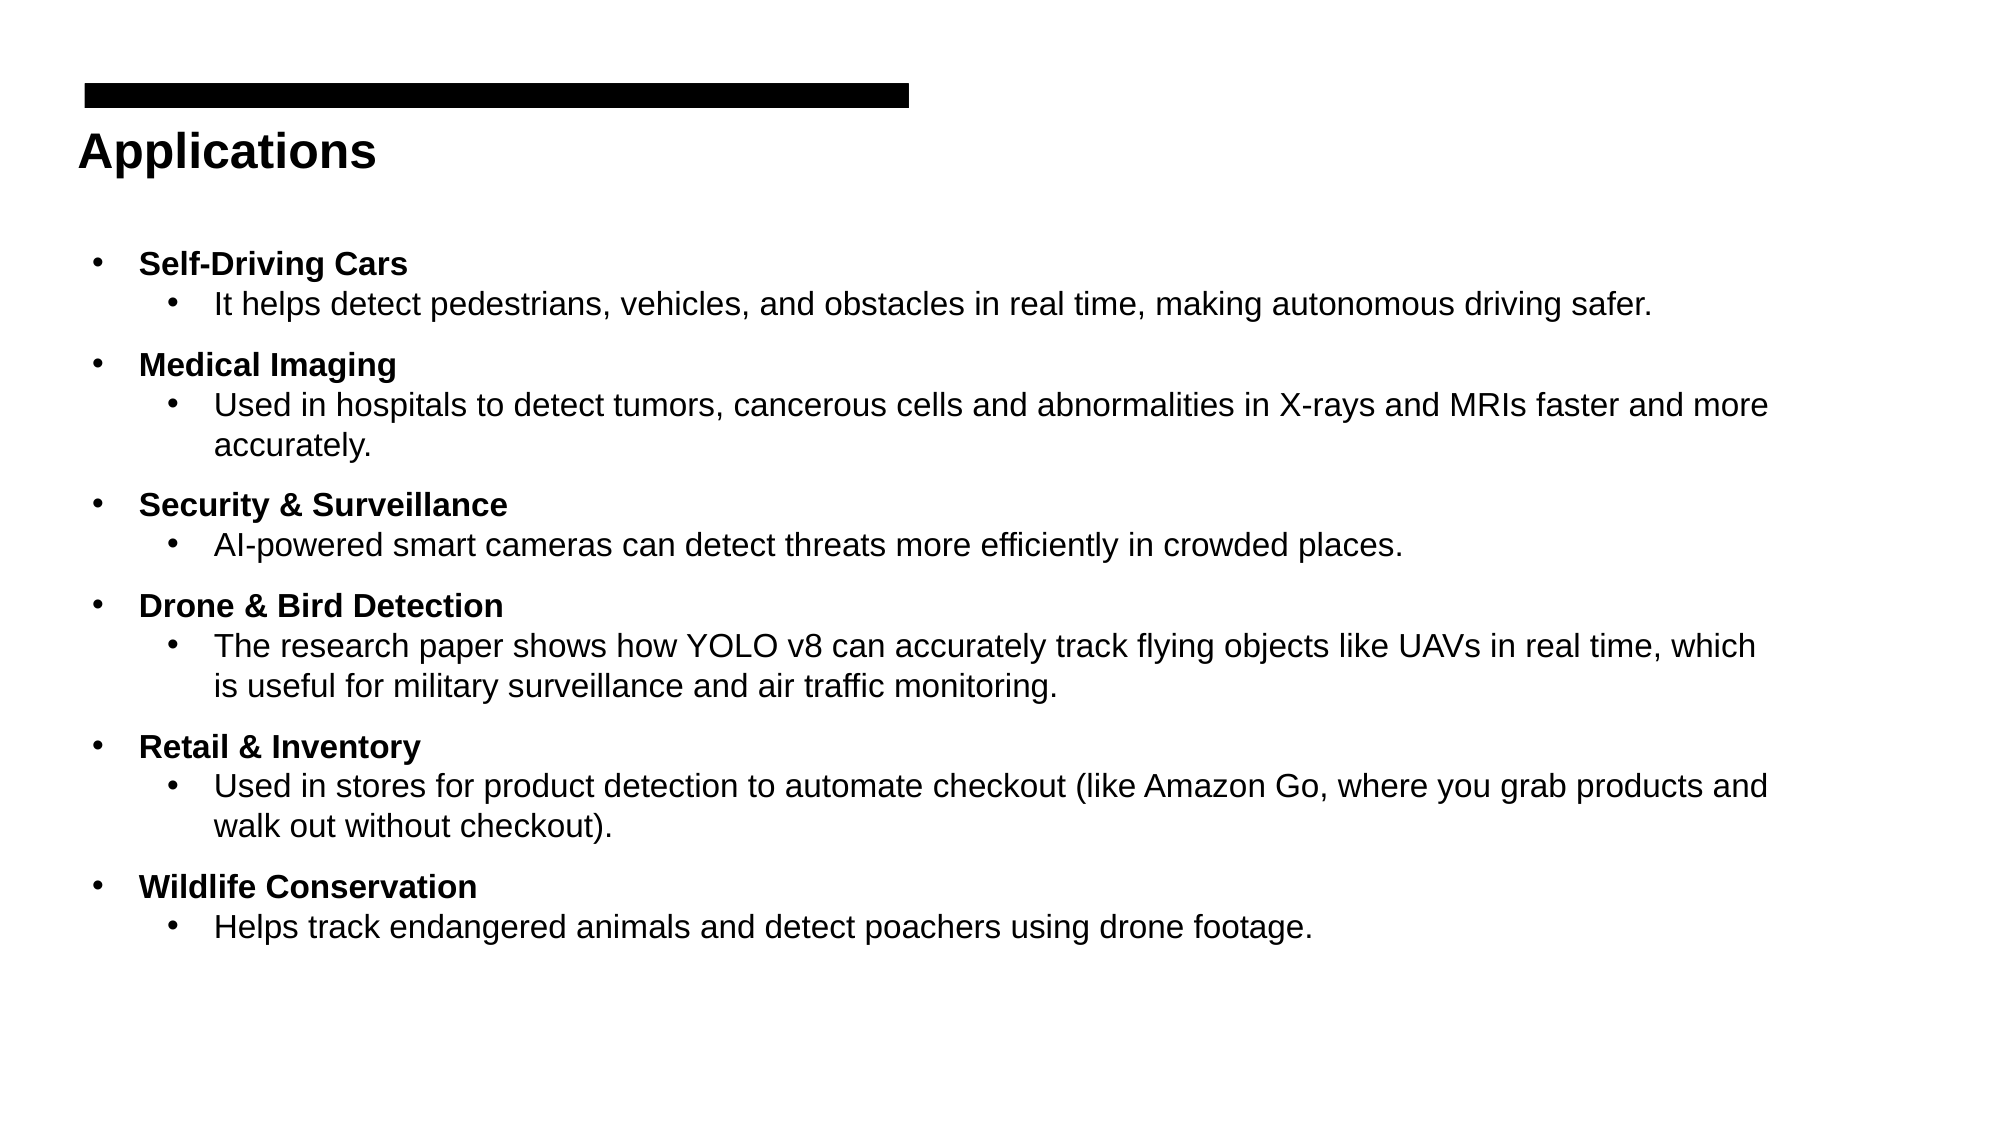

Applications
Self-Driving Cars
It helps detect pedestrians, vehicles, and obstacles in real time, making autonomous driving safer.
Medical Imaging
Used in hospitals to detect tumors, cancerous cells and abnormalities in X-rays and MRIs faster and more accurately.
Security & Surveillance
AI-powered smart cameras can detect threats more efficiently in crowded places.
Drone & Bird Detection
The research paper shows how YOLO v8 can accurately track flying objects like UAVs in real time, which is useful for military surveillance and air traffic monitoring.
Retail & Inventory
Used in stores for product detection to automate checkout (like Amazon Go, where you grab products and walk out without checkout).
Wildlife Conservation
Helps track endangered animals and detect poachers using drone footage.